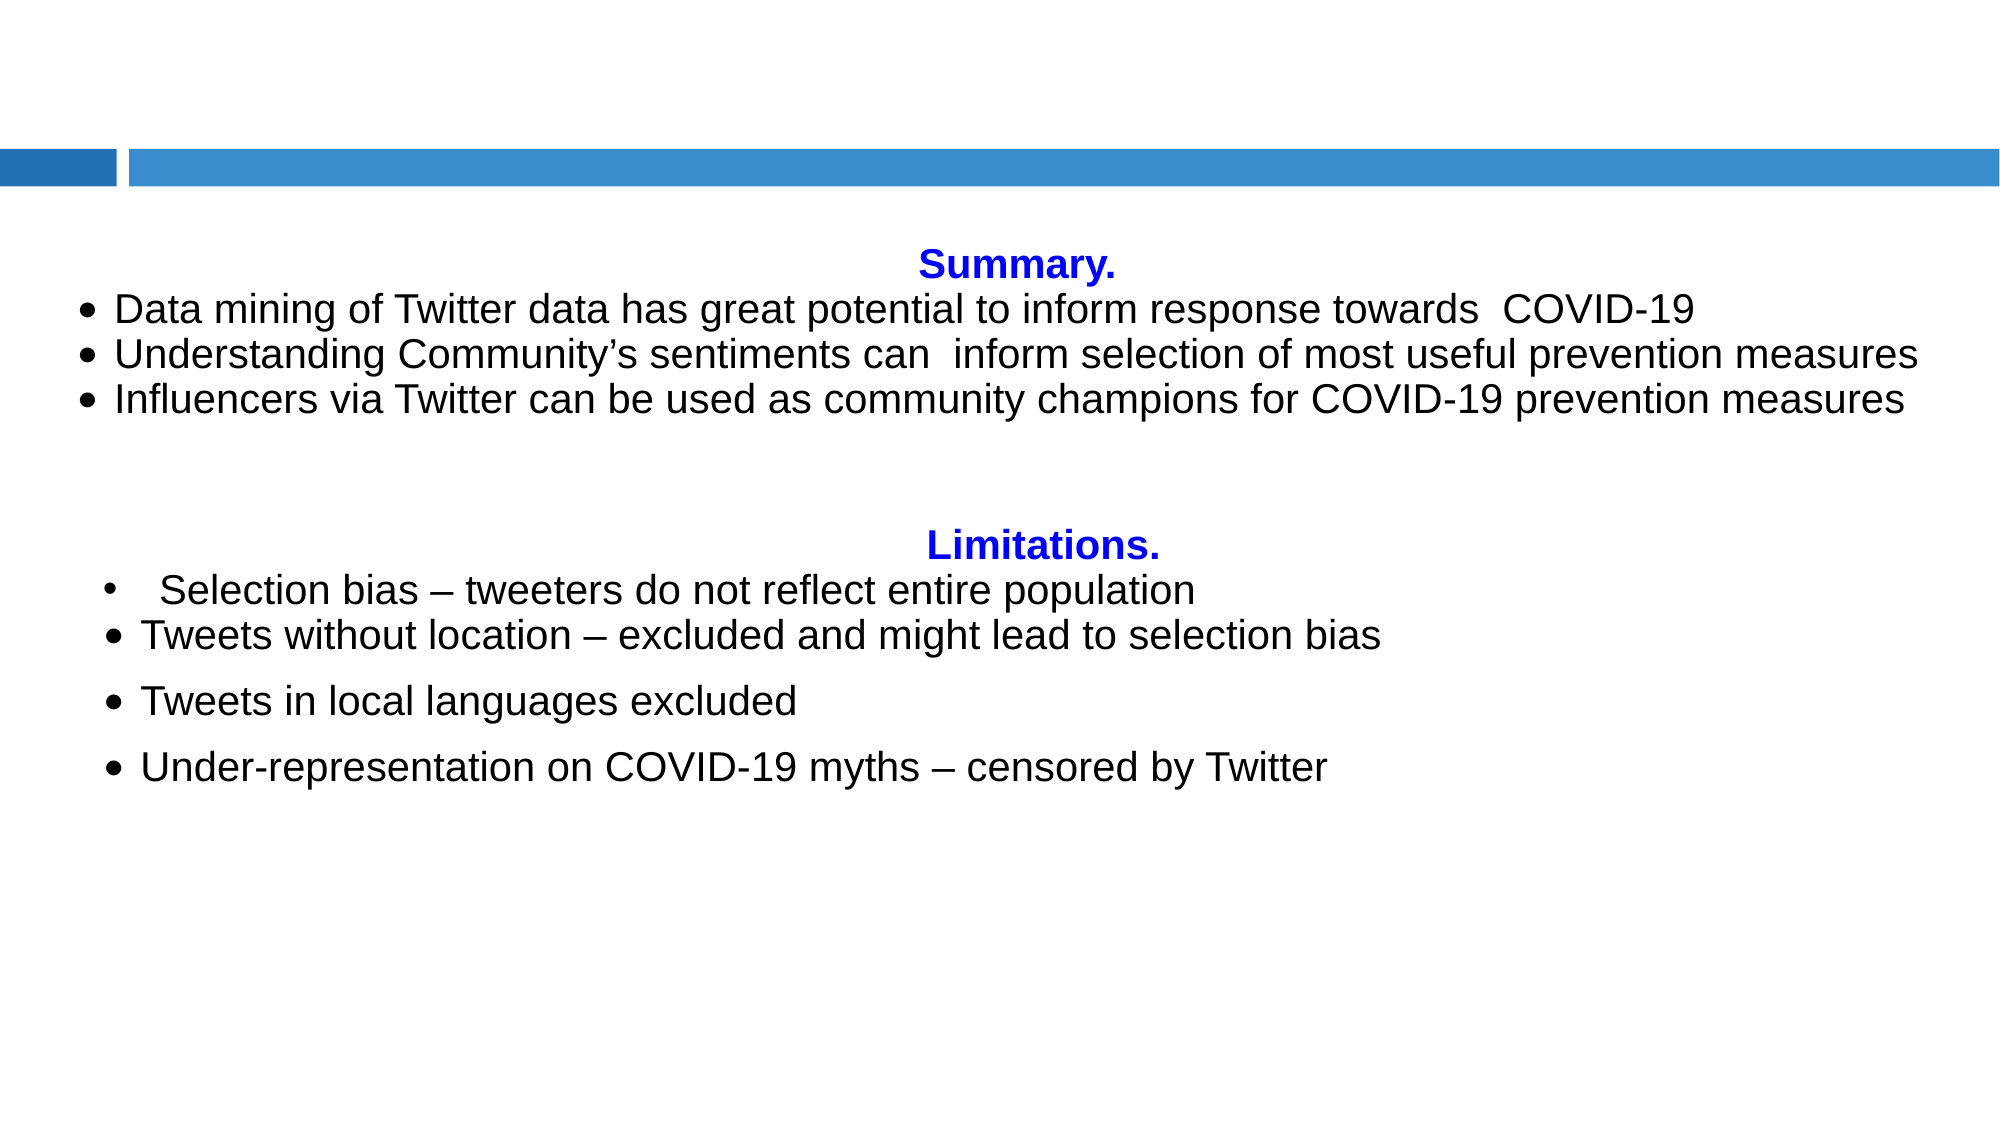

Summary.
Data mining of Twitter data has great potential to inform response towards  COVID-19
Understanding Community’s sentiments can  inform selection of most useful prevention measures
Influencers via Twitter can be used as community champions for COVID-19 prevention measures

Limitations.
Selection bias – tweeters do not reflect entire population
Tweets without location – excluded and might lead to selection bias
Tweets in local languages excluded
Under-representation on COVID-19 myths – censored by Twitter